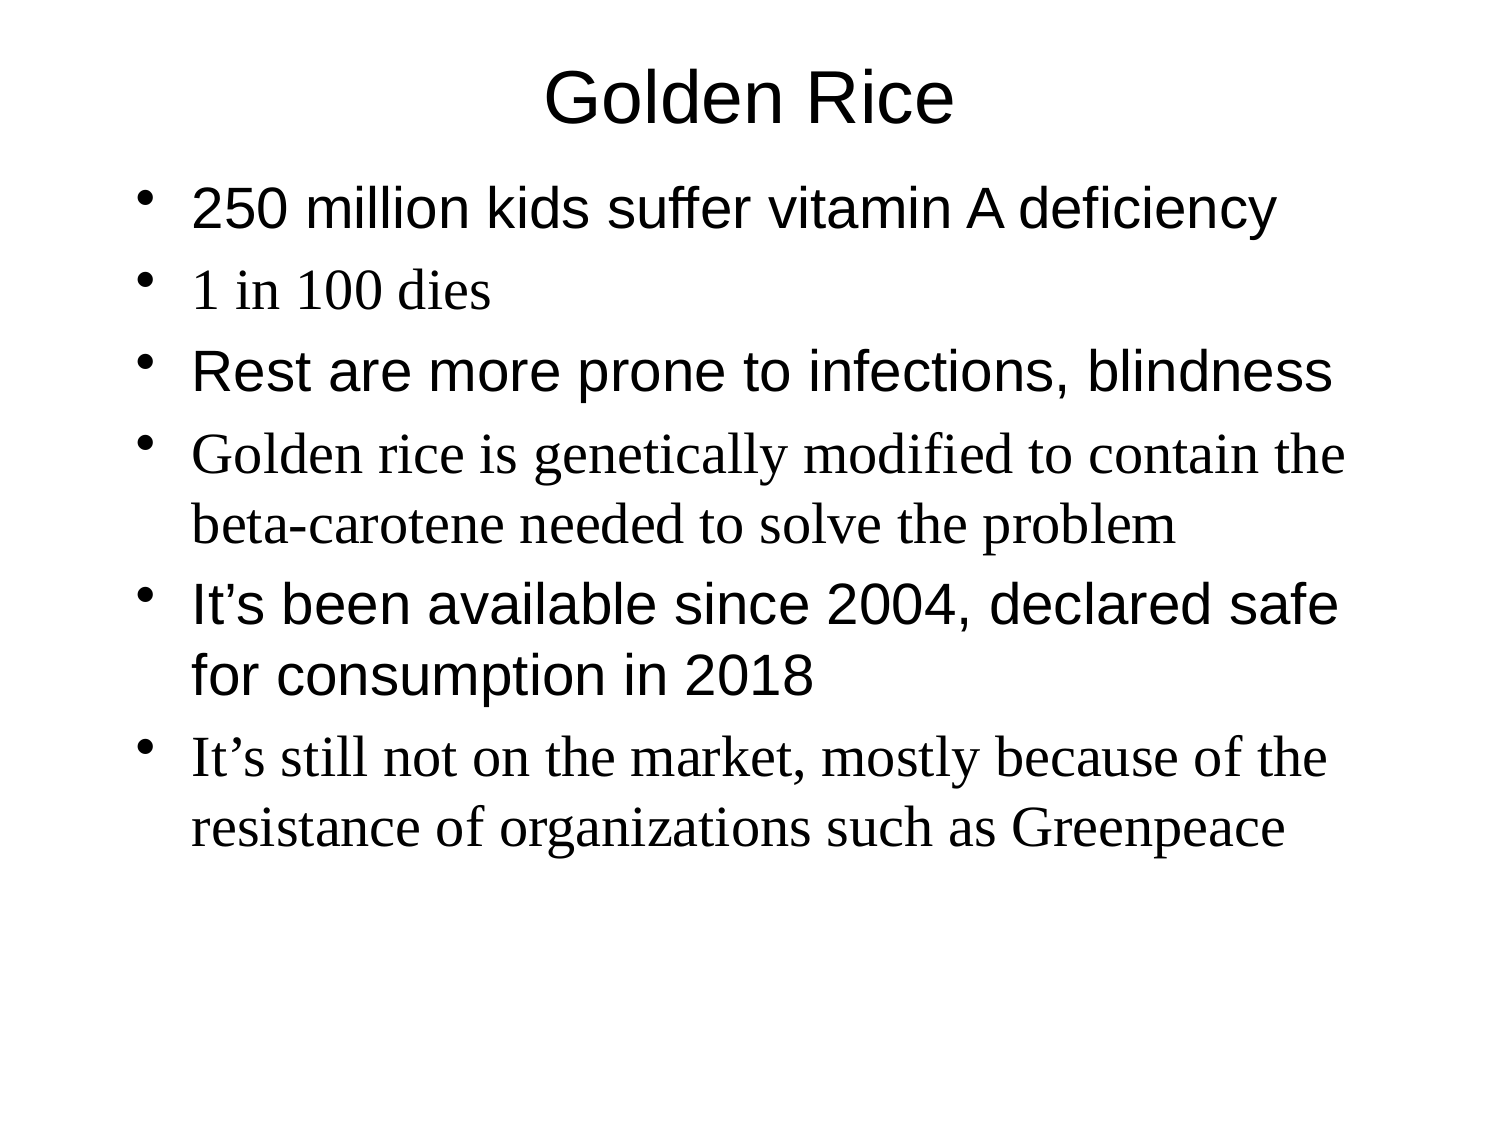

# Golden Rice
250 million kids suffer vitamin A deficiency
1 in 100 dies
Rest are more prone to infections, blindness
Golden rice is genetically modified to contain the beta-carotene needed to solve the problem
It’s been available since 2004, declared safe for consumption in 2018
It’s still not on the market, mostly because of the resistance of organizations such as Greenpeace